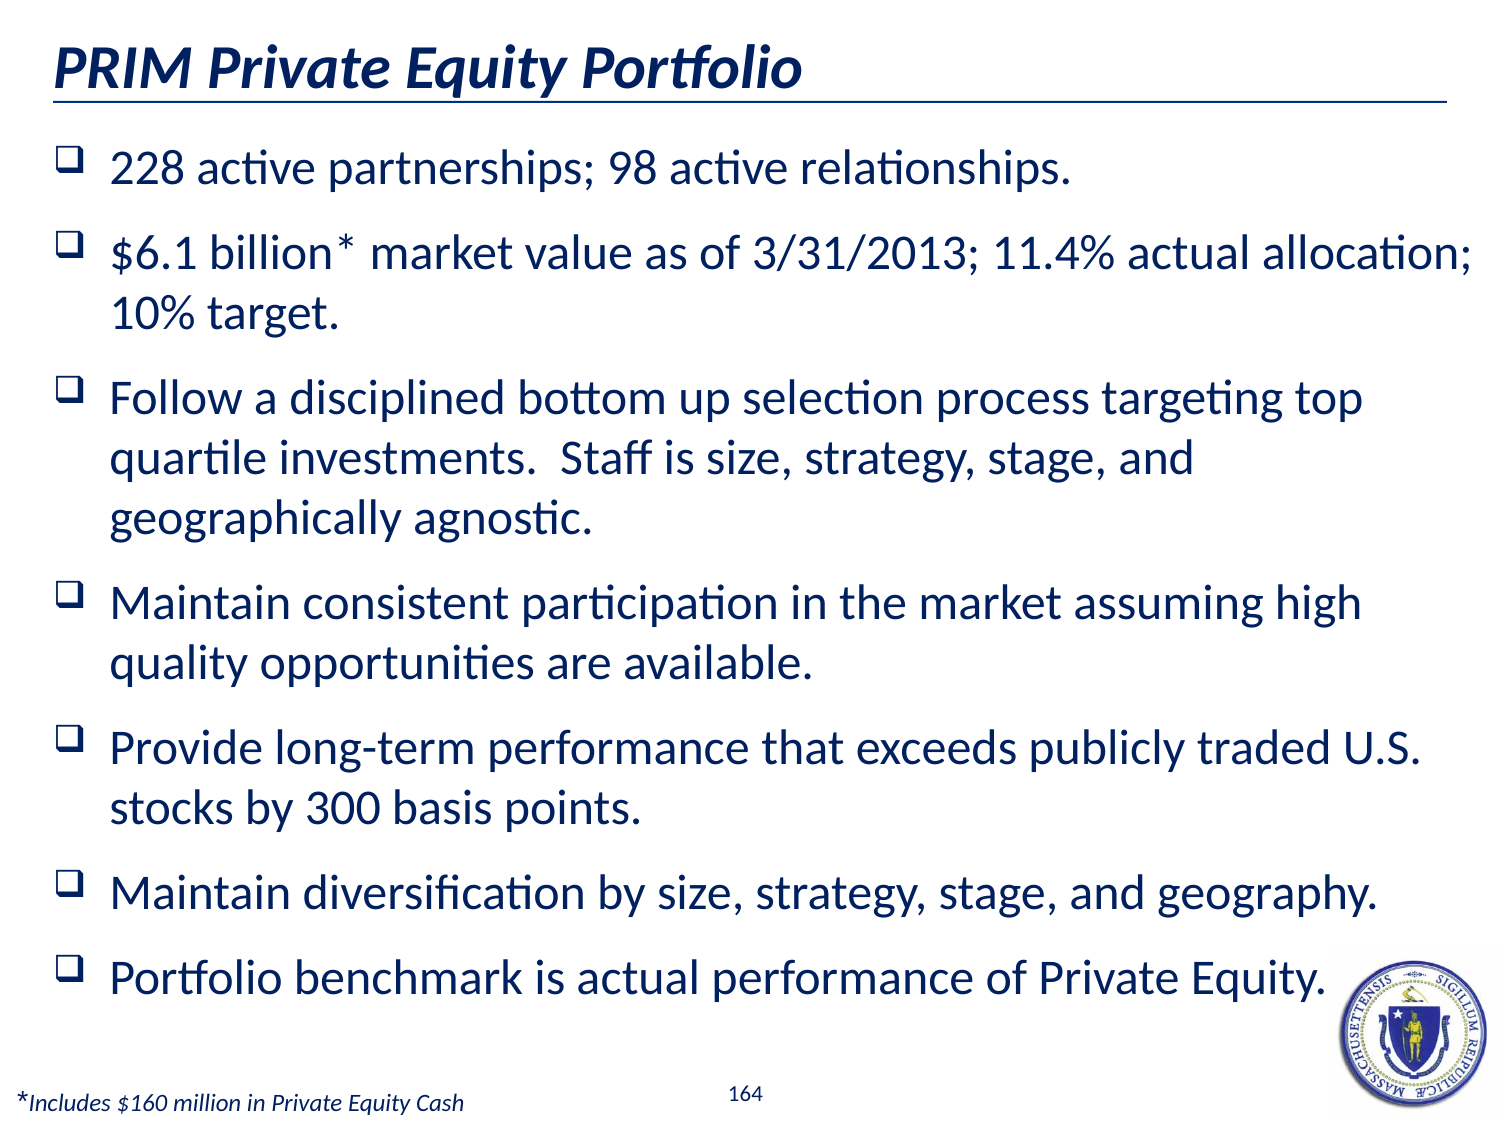

# PRIM Private Equity Portfolio
228 active partnerships; 98 active relationships.
$6.1 billion* market value as of 3/31/2013; 11.4% actual allocation; 10% target.
Follow a disciplined bottom up selection process targeting top quartile investments.  Staff is size, strategy, stage, and geographically agnostic.
Maintain consistent participation in the market assuming high quality opportunities are available.
Provide long-term performance that exceeds publicly traded U.S. stocks by 300 basis points.
Maintain diversification by size, strategy, stage, and geography.
Portfolio benchmark is actual performance of Private Equity.
*Includes $160 million in Private Equity Cash